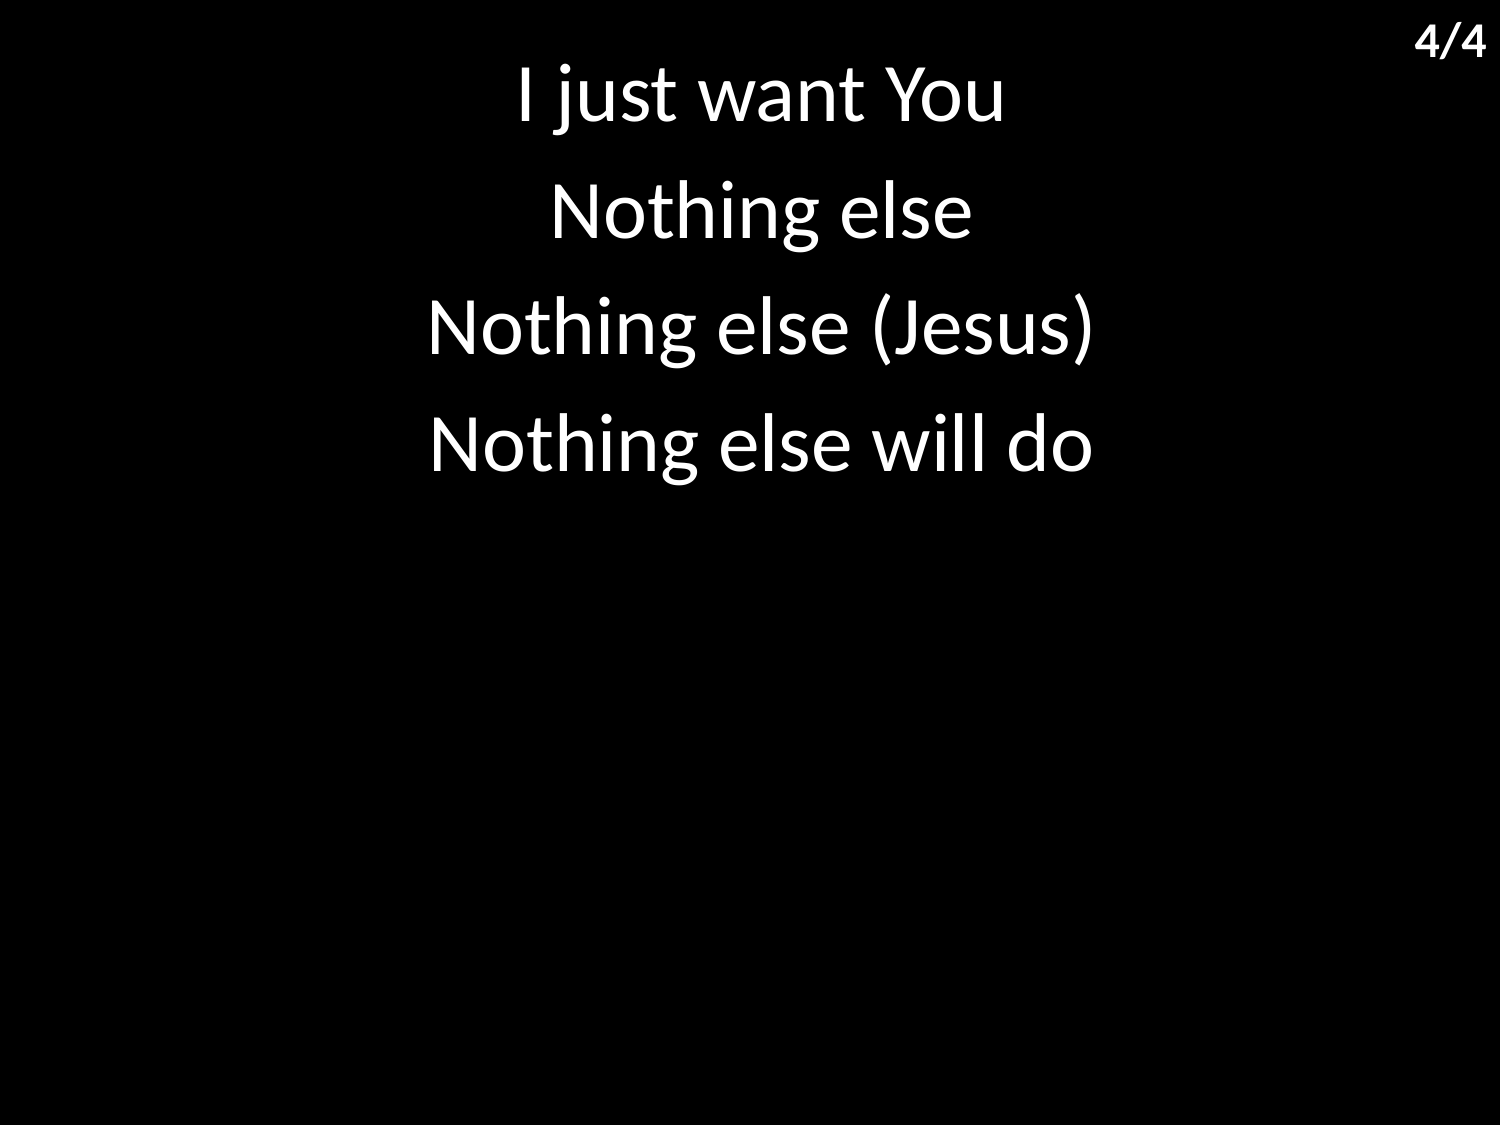

4/4
I just want You
Nothing else
Nothing else (Jesus)
Nothing else will do